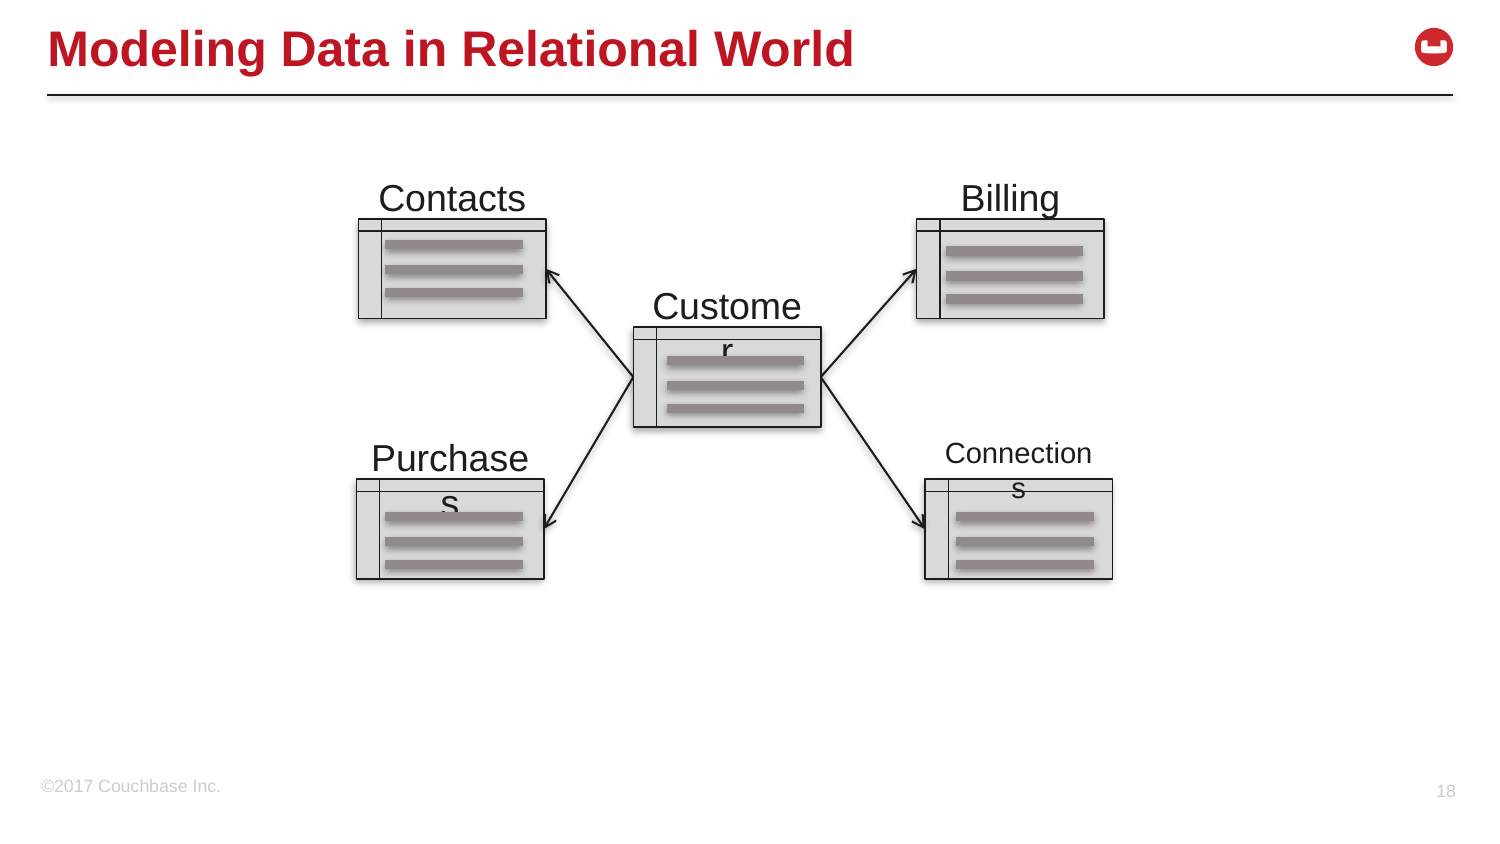

# Modeling Data in Relational World
Contacts

Billing

Customer

Purchases

Connections